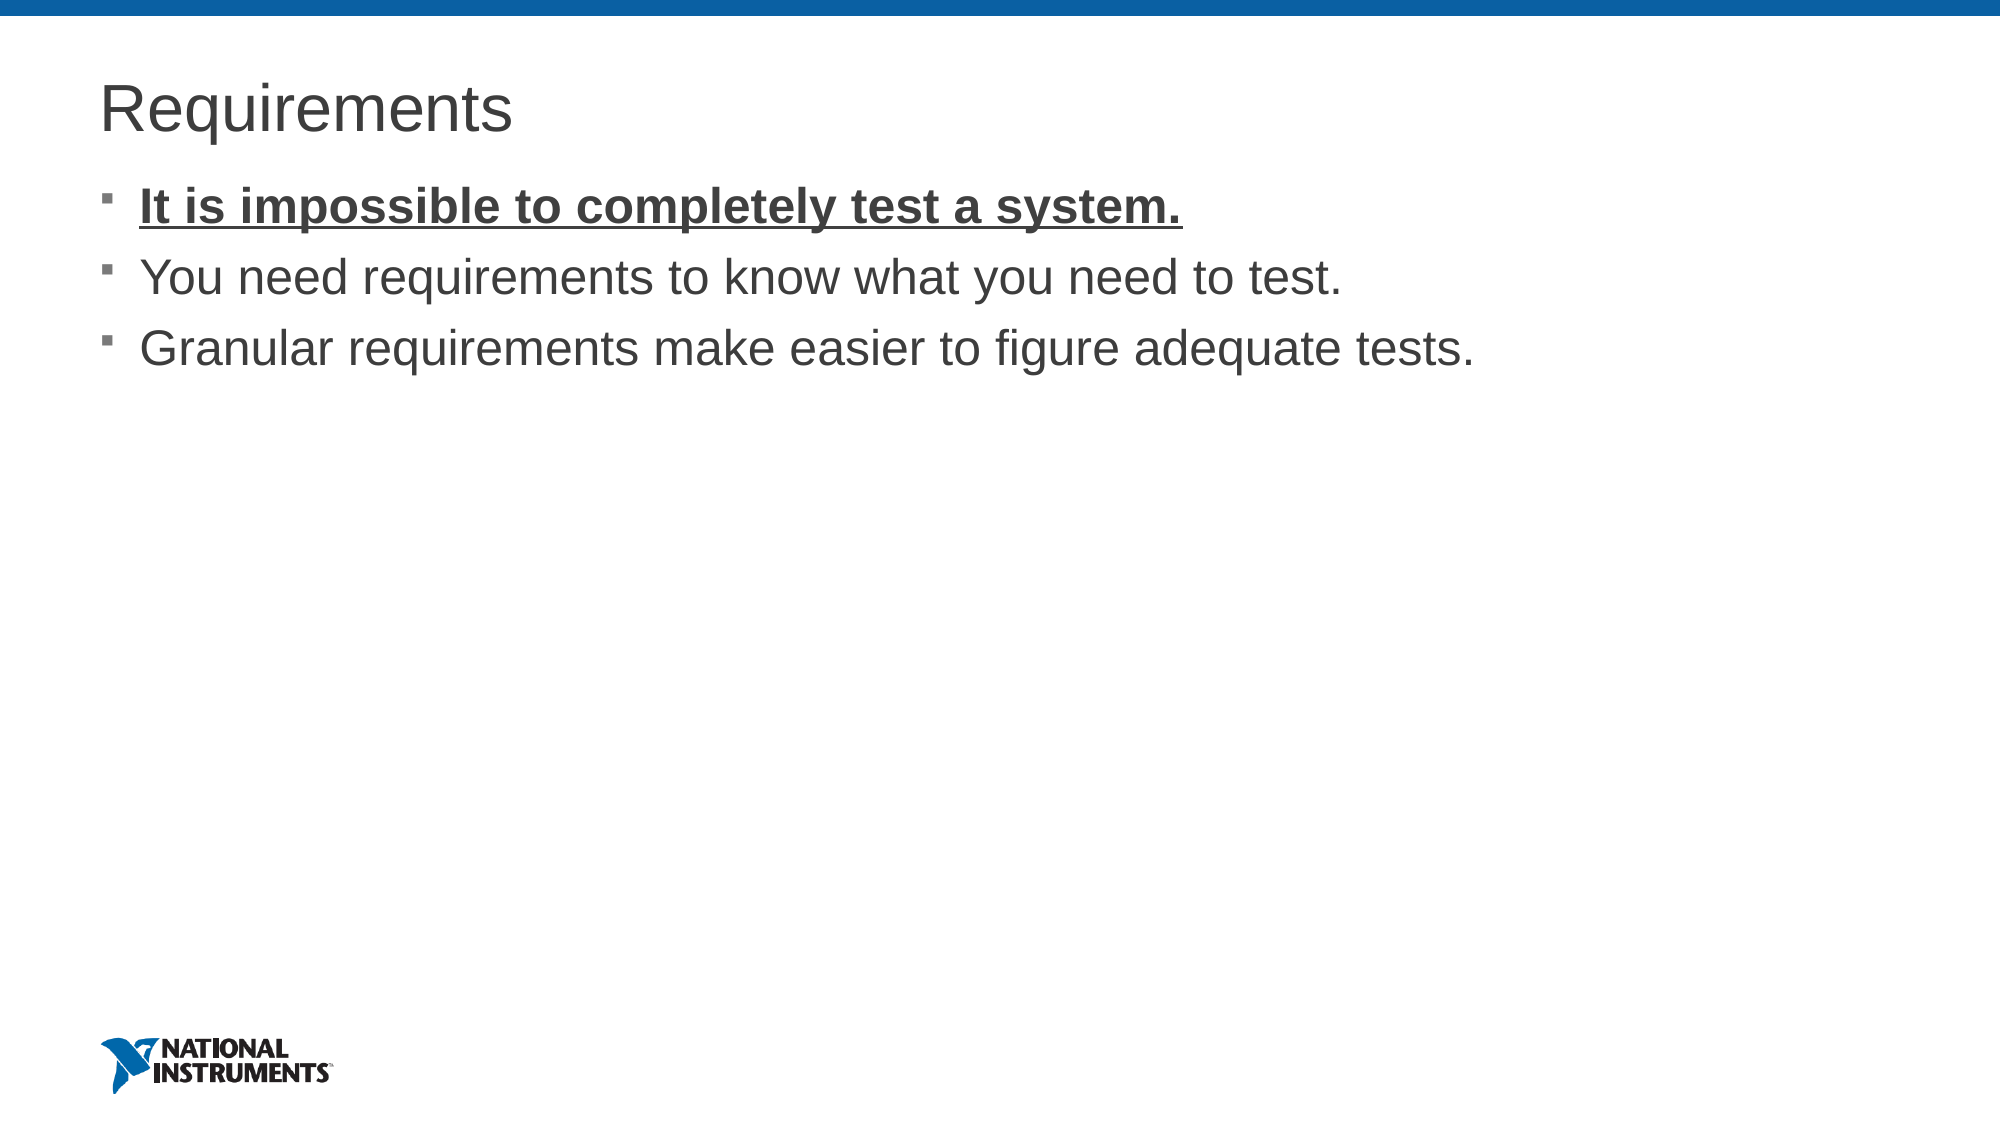

# Requirements
It is impossible to completely test a system.
You need requirements to know what you need to test.
Granular requirements make easier to figure adequate tests.